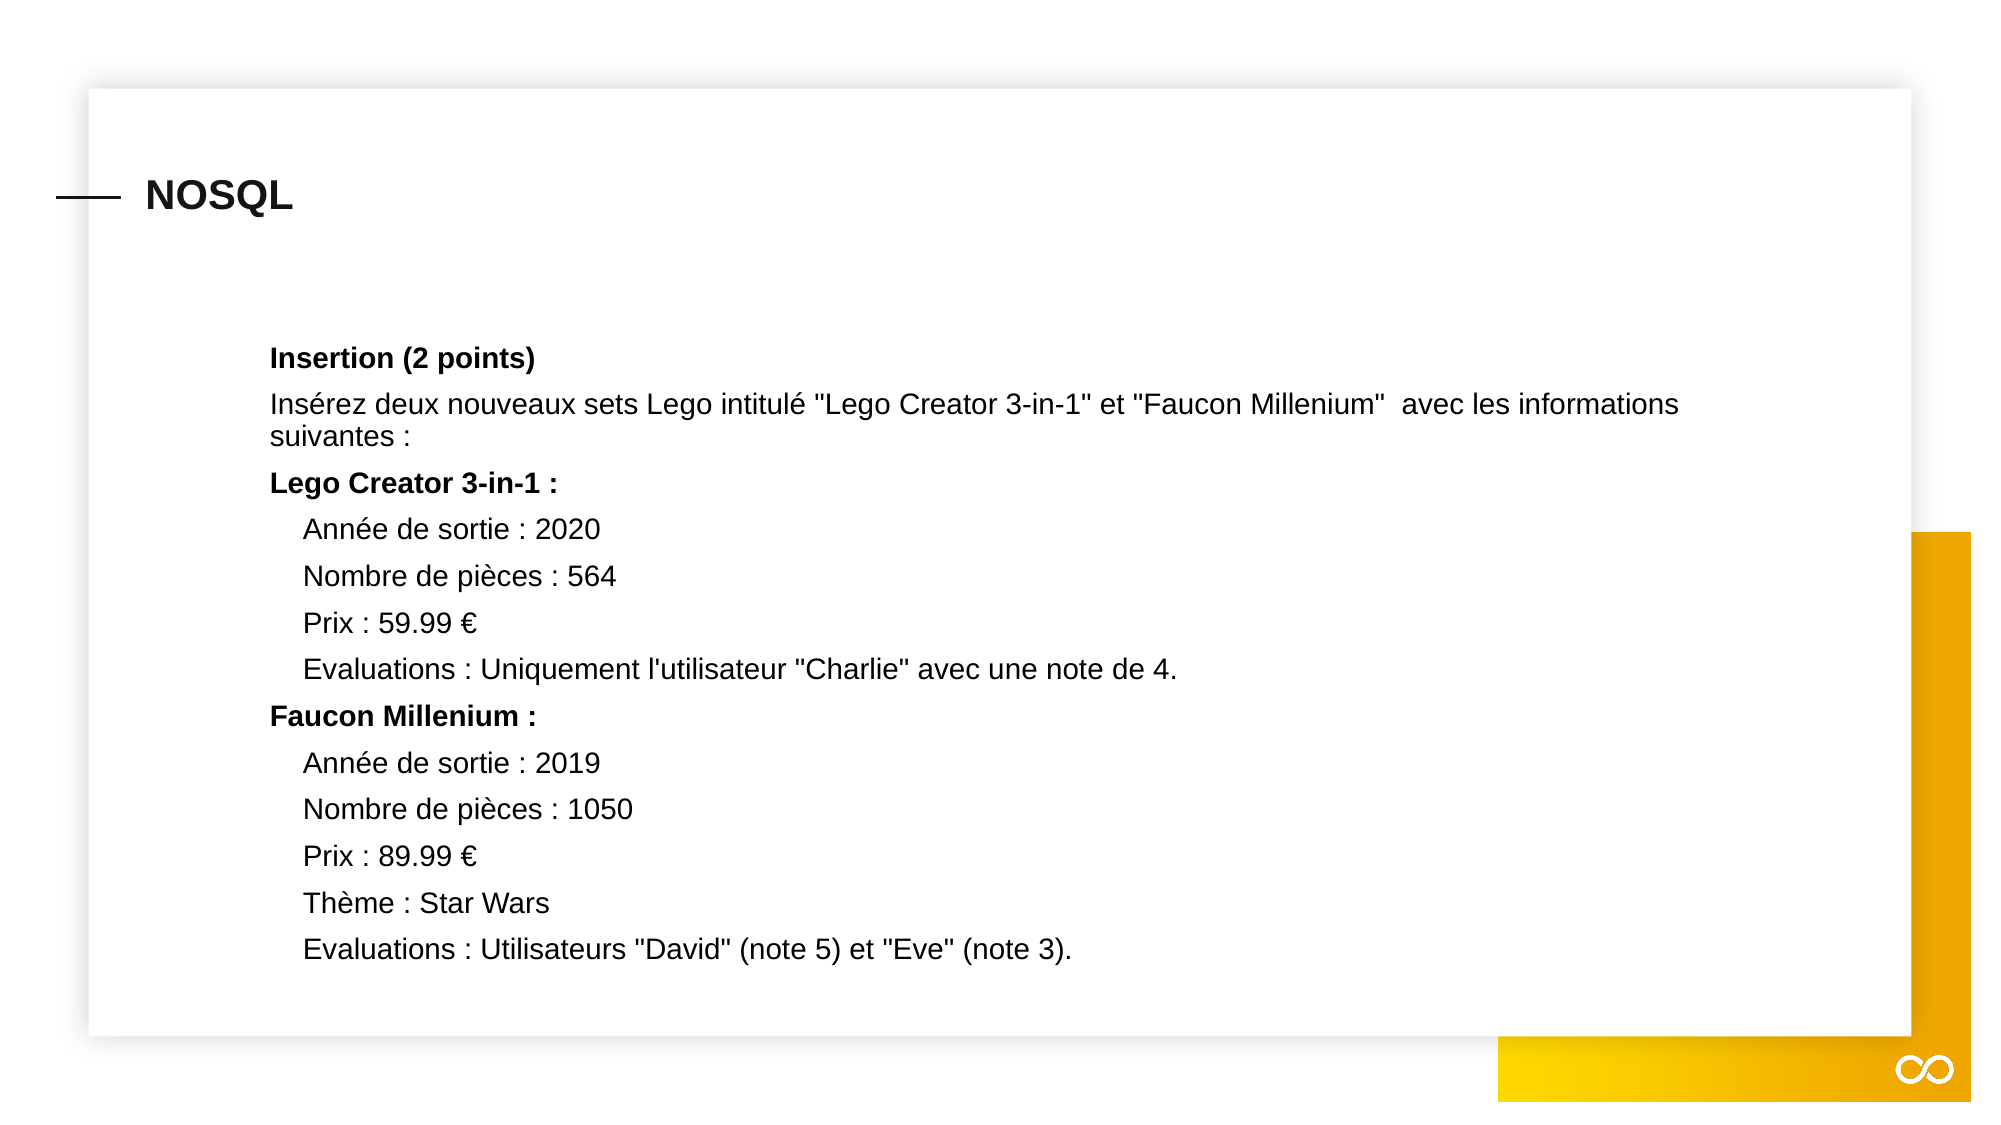

# NOSQL
Insertion (2 points)
Insérez deux nouveaux sets Lego intitulé "Lego Creator 3-in-1" et "Faucon Millenium"  avec les informations suivantes :
Lego Creator 3-in-1 :
    Année de sortie : 2020
    Nombre de pièces : 564
    Prix : 59.99 €
    Evaluations : Uniquement l'utilisateur "Charlie" avec une note de 4.
Faucon Millenium :
    Année de sortie : 2019
    Nombre de pièces : 1050
    Prix : 89.99 €
    Thème : Star Wars
    Evaluations : Utilisateurs "David" (note 5) et "Eve" (note 3).